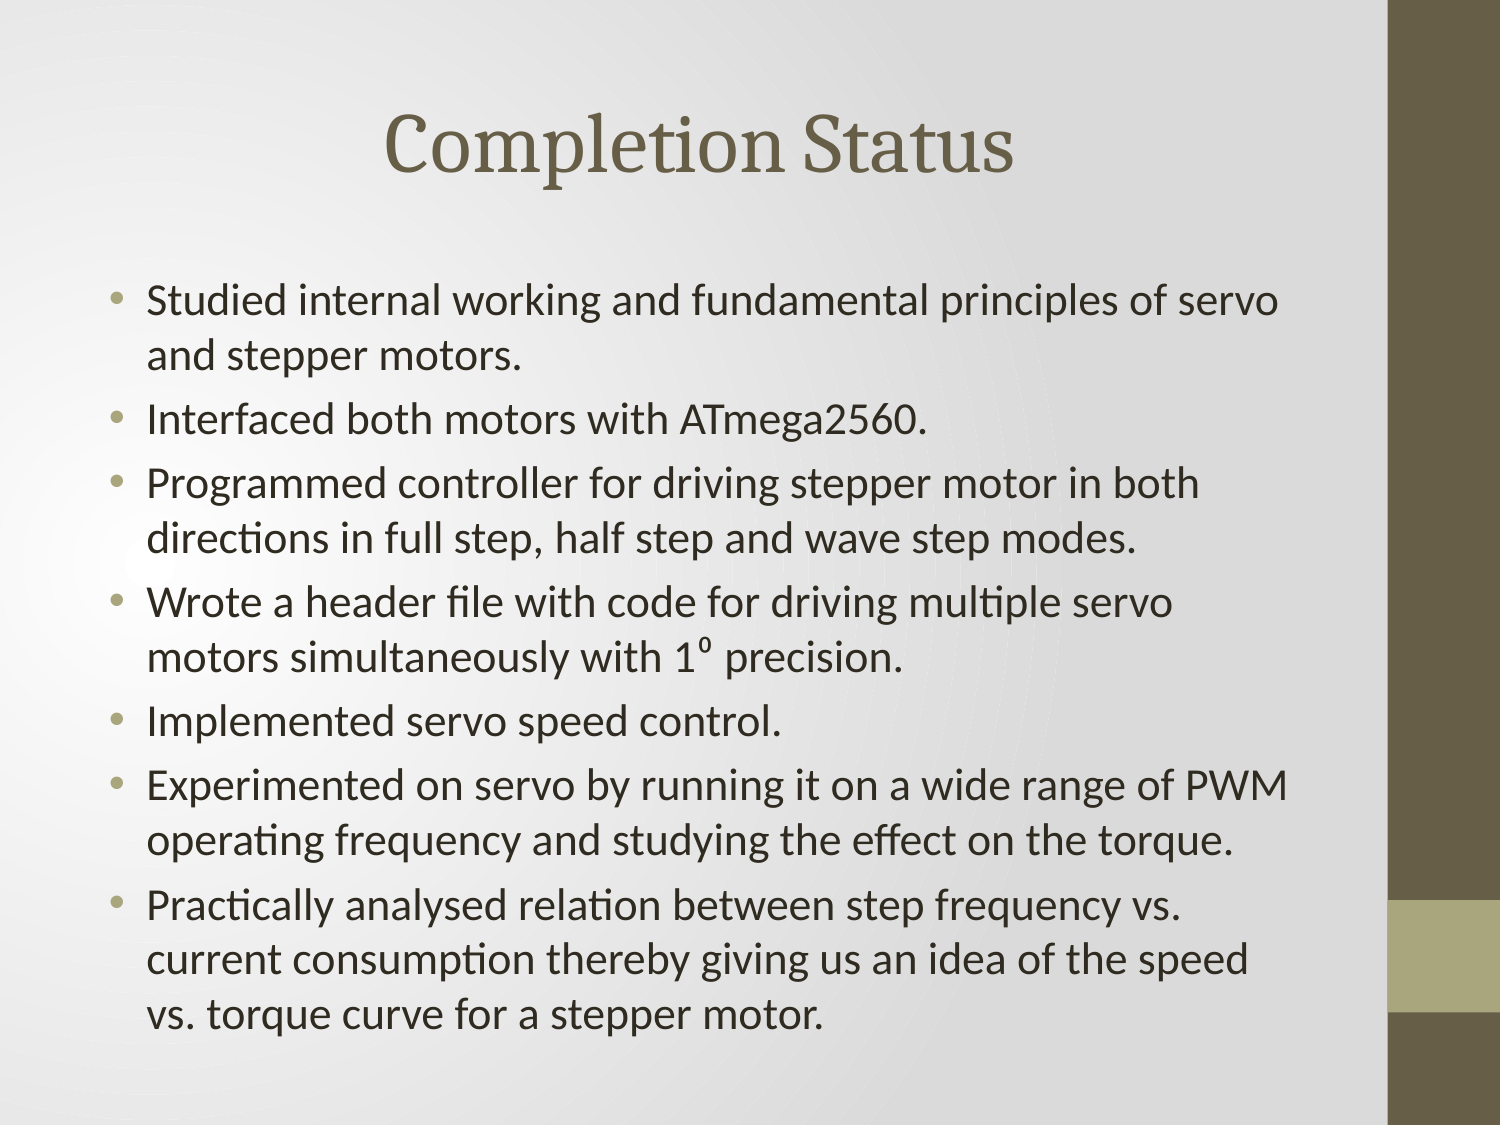

# Completion Status
Studied internal working and fundamental principles of servo and stepper motors.
Interfaced both motors with ATmega2560.
Programmed controller for driving stepper motor in both directions in full step, half step and wave step modes.
Wrote a header file with code for driving multiple servo motors simultaneously with 1⁰ precision.
Implemented servo speed control.
Experimented on servo by running it on a wide range of PWM operating frequency and studying the effect on the torque.
Practically analysed relation between step frequency vs. current consumption thereby giving us an idea of the speed vs. torque curve for a stepper motor.